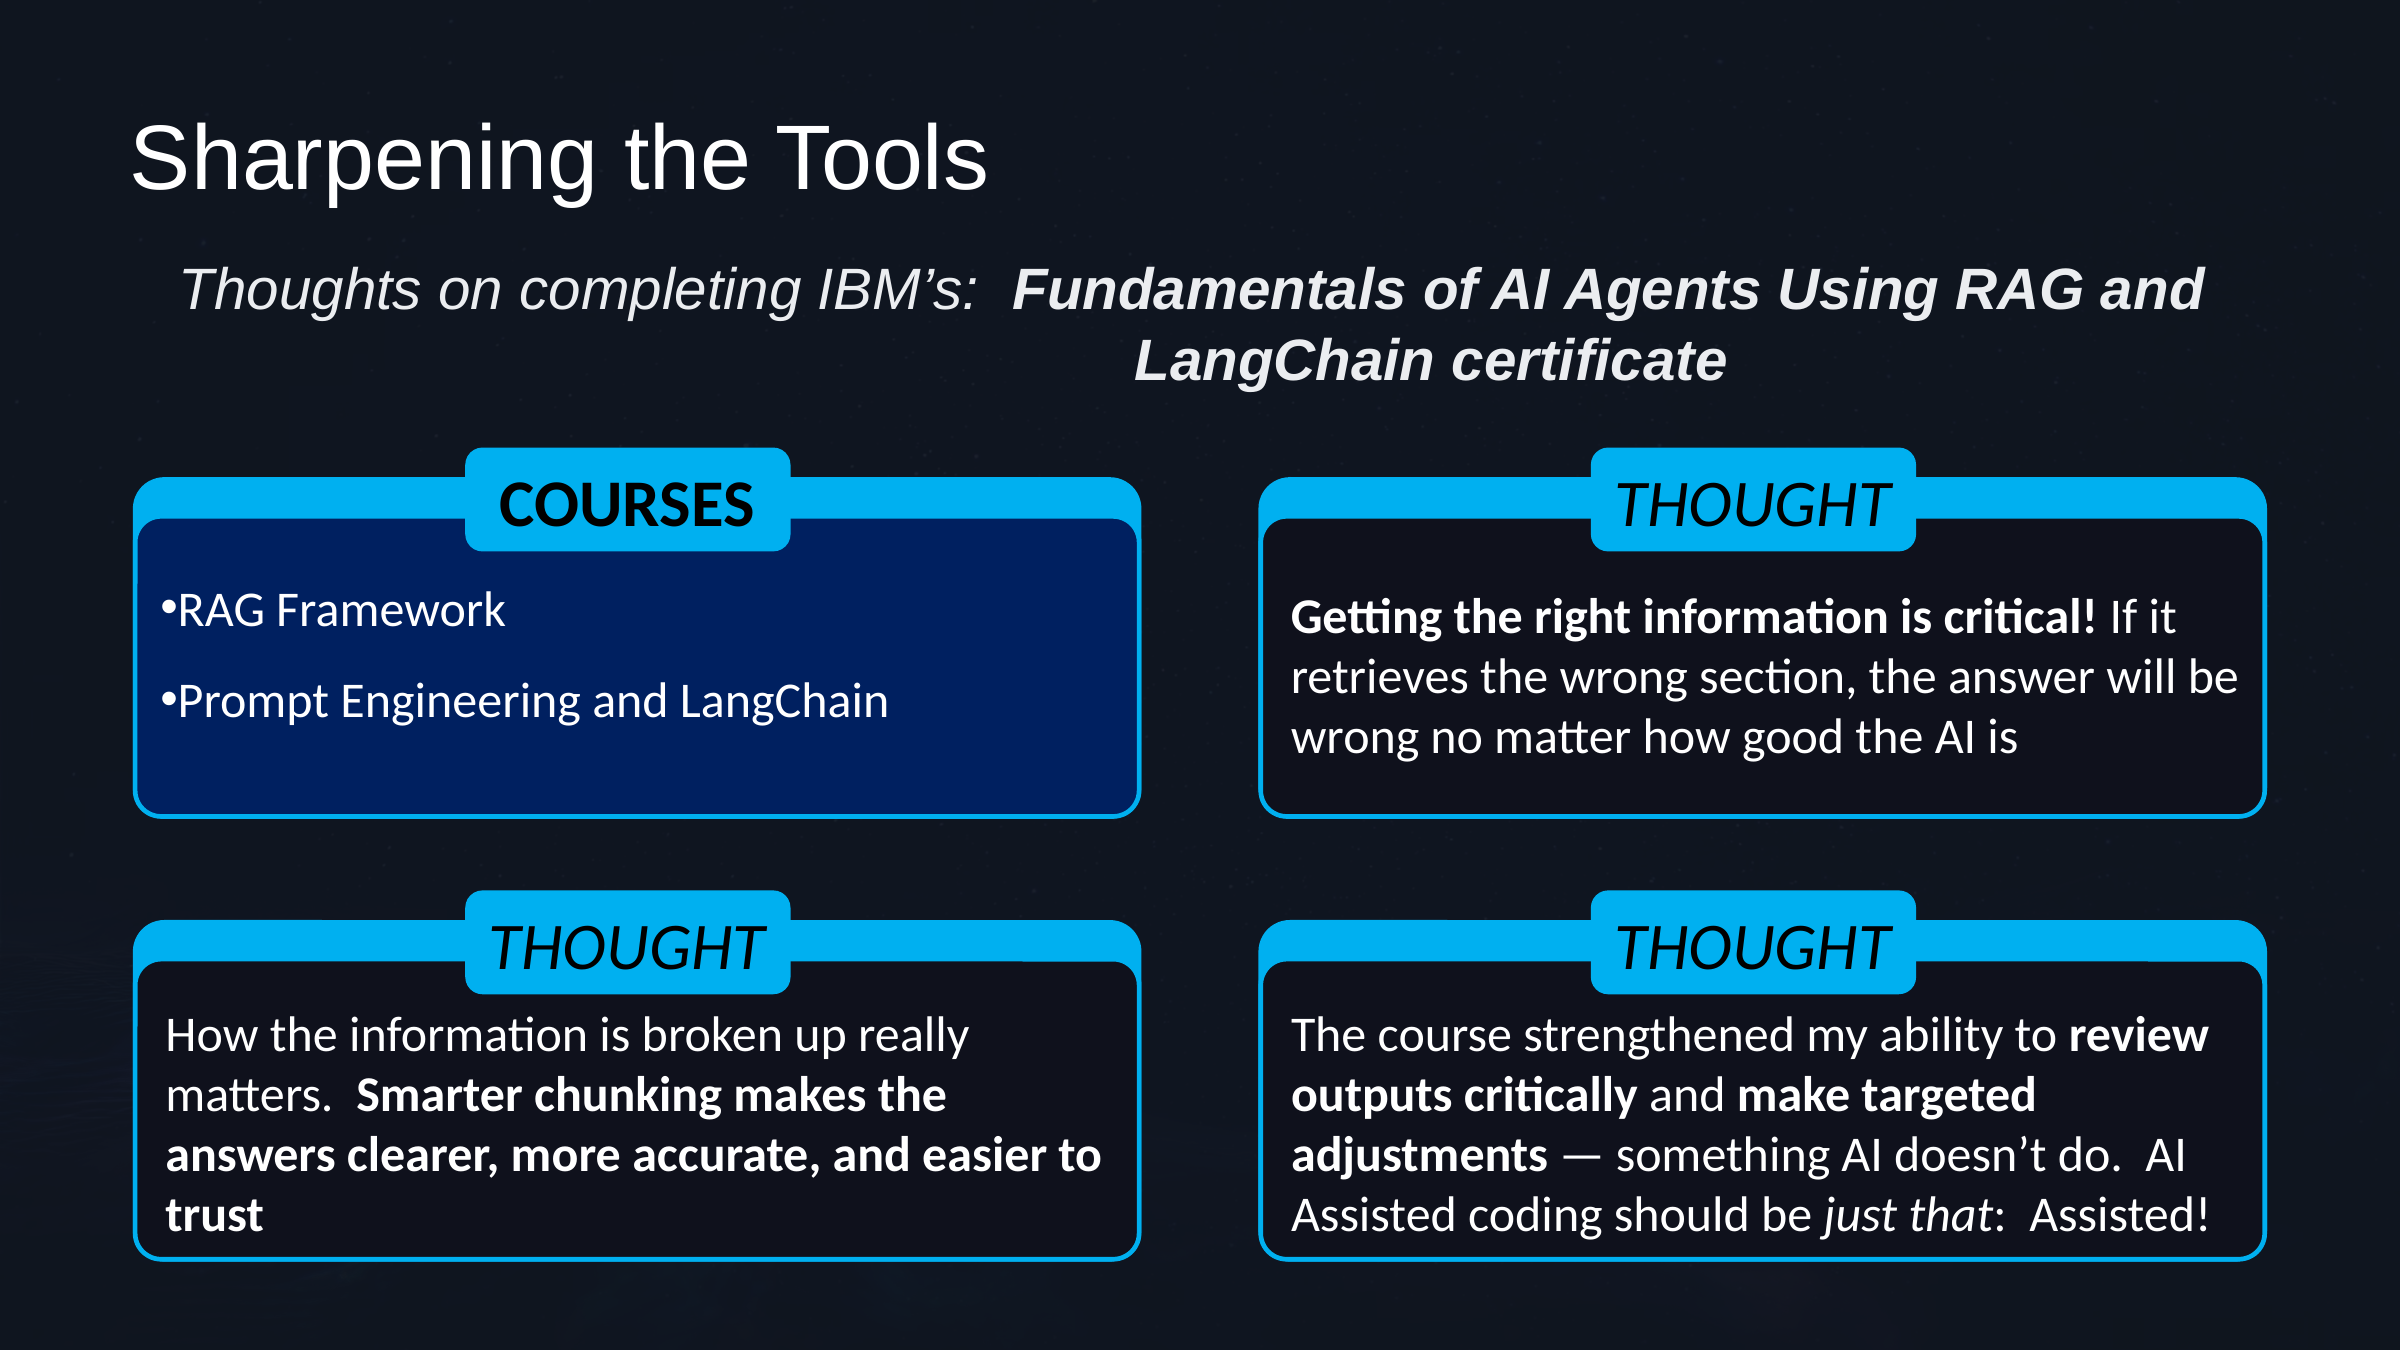

Sharpening the Tools
   Thoughts on completing IBM’s:  Fundamentals of AI Agents Using RAG and LangChain certificate

COURSES

THOUGHT

RAG Framework
Prompt Engineering and LangChain
Getting the right information is critical! If it retrieves the wrong section, the answer will be wrong no matter how good the AI is

THOUGHT

THOUGHT

How the information is broken up really matters.  Smarter chunking makes the answers clearer, more accurate, and easier to trust
The course strengthened my ability to review outputs critically and make targeted adjustments — something AI doesn’t do.  AI Assisted coding should be just that:  Assisted!